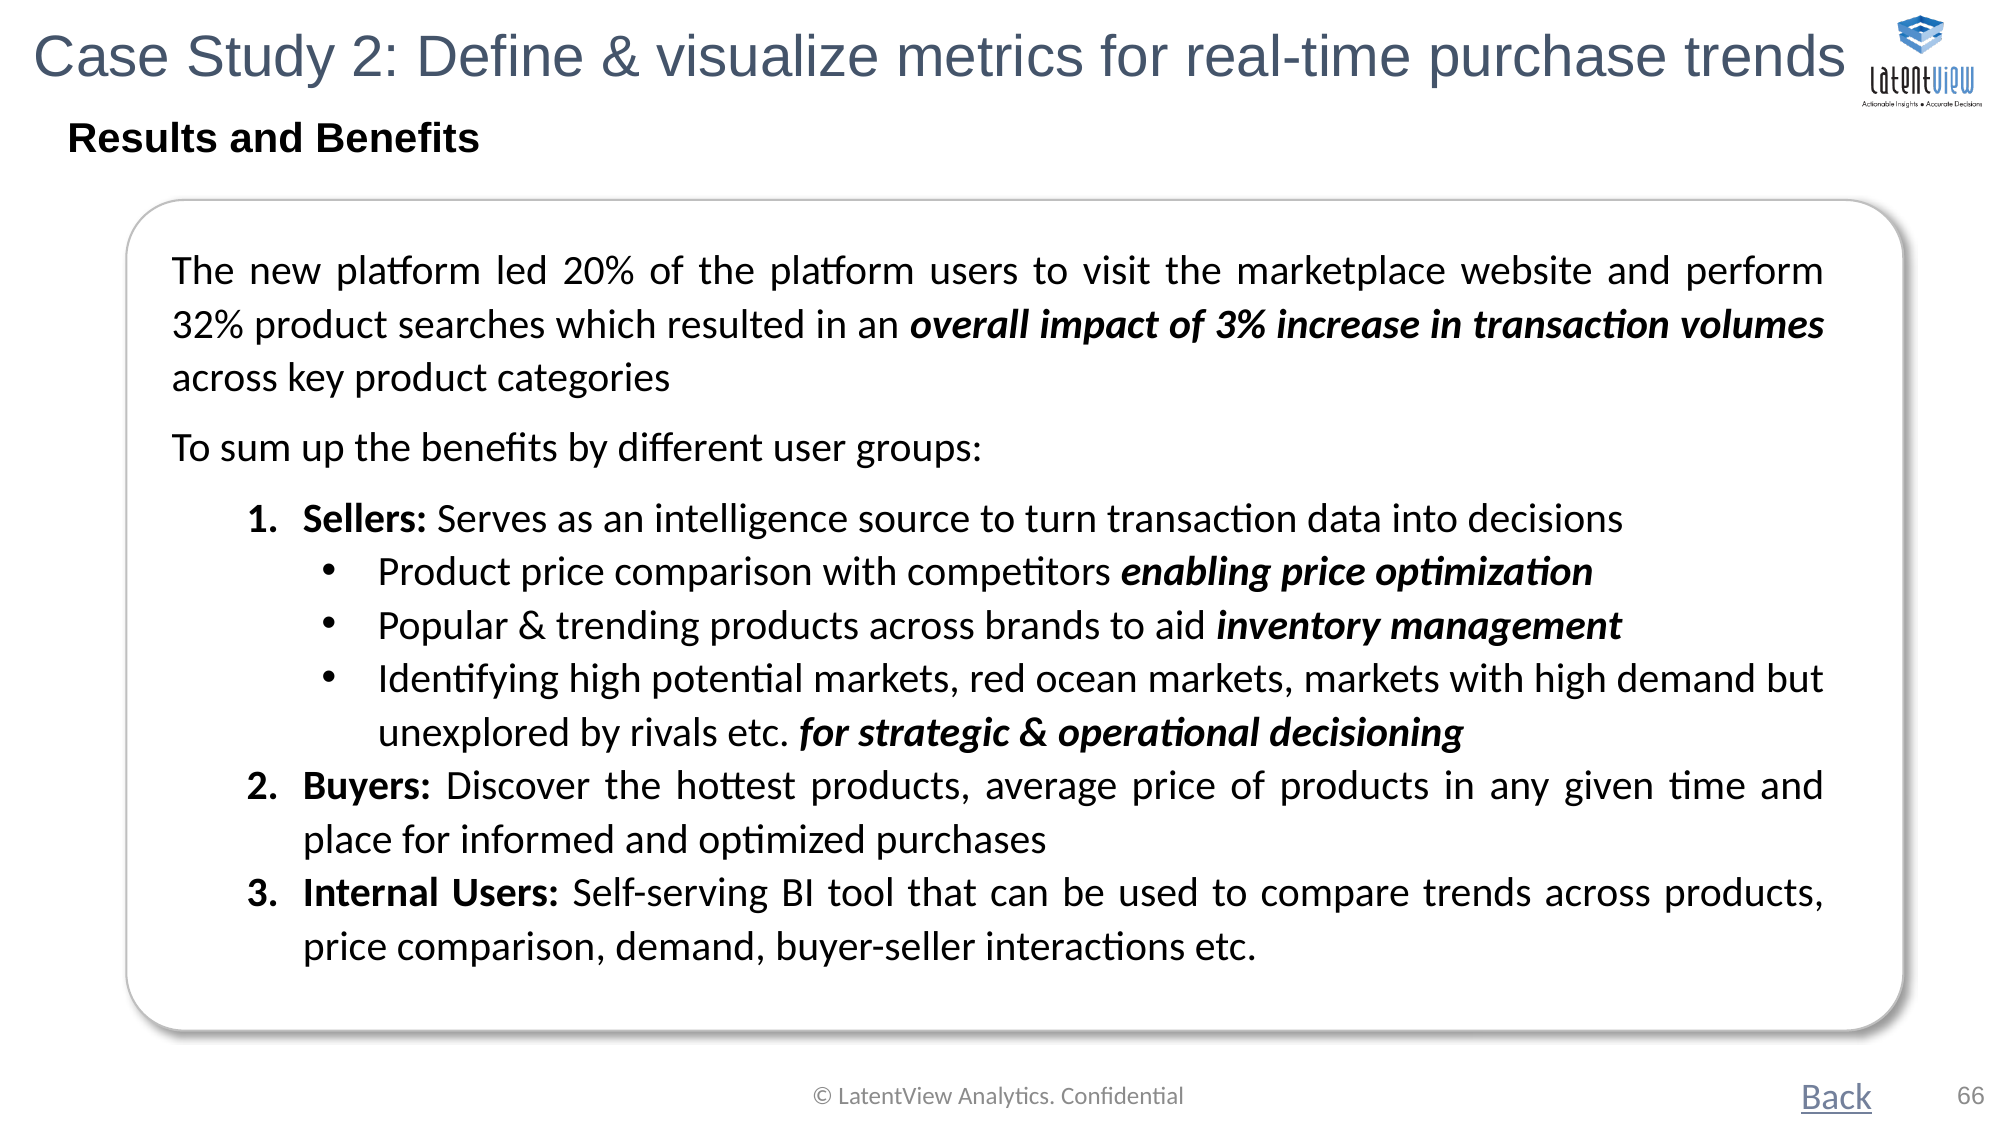

# Case Study 2: Define & visualize metrics for real-time purchase trends
Results and Benefits

The new platform led 20% of the platform users to visit the marketplace website and perform 32% product searches which resulted in an overall impact of 3% increase in transaction volumes across key product categories
To sum up the benefits by different user groups:
Sellers: Serves as an intelligence source to turn transaction data into decisions
Product price comparison with competitors enabling price optimization
Popular & trending products across brands to aid inventory management
Identifying high potential markets, red ocean markets, markets with high demand but unexplored by rivals etc. for strategic & operational decisioning
Buyers: Discover the hottest products, average price of products in any given time and place for informed and optimized purchases
Internal Users: Self-serving BI tool that can be used to compare trends across products, price comparison, demand, buyer-seller interactions etc.

Back
© LatentView Analytics. Confidential
66